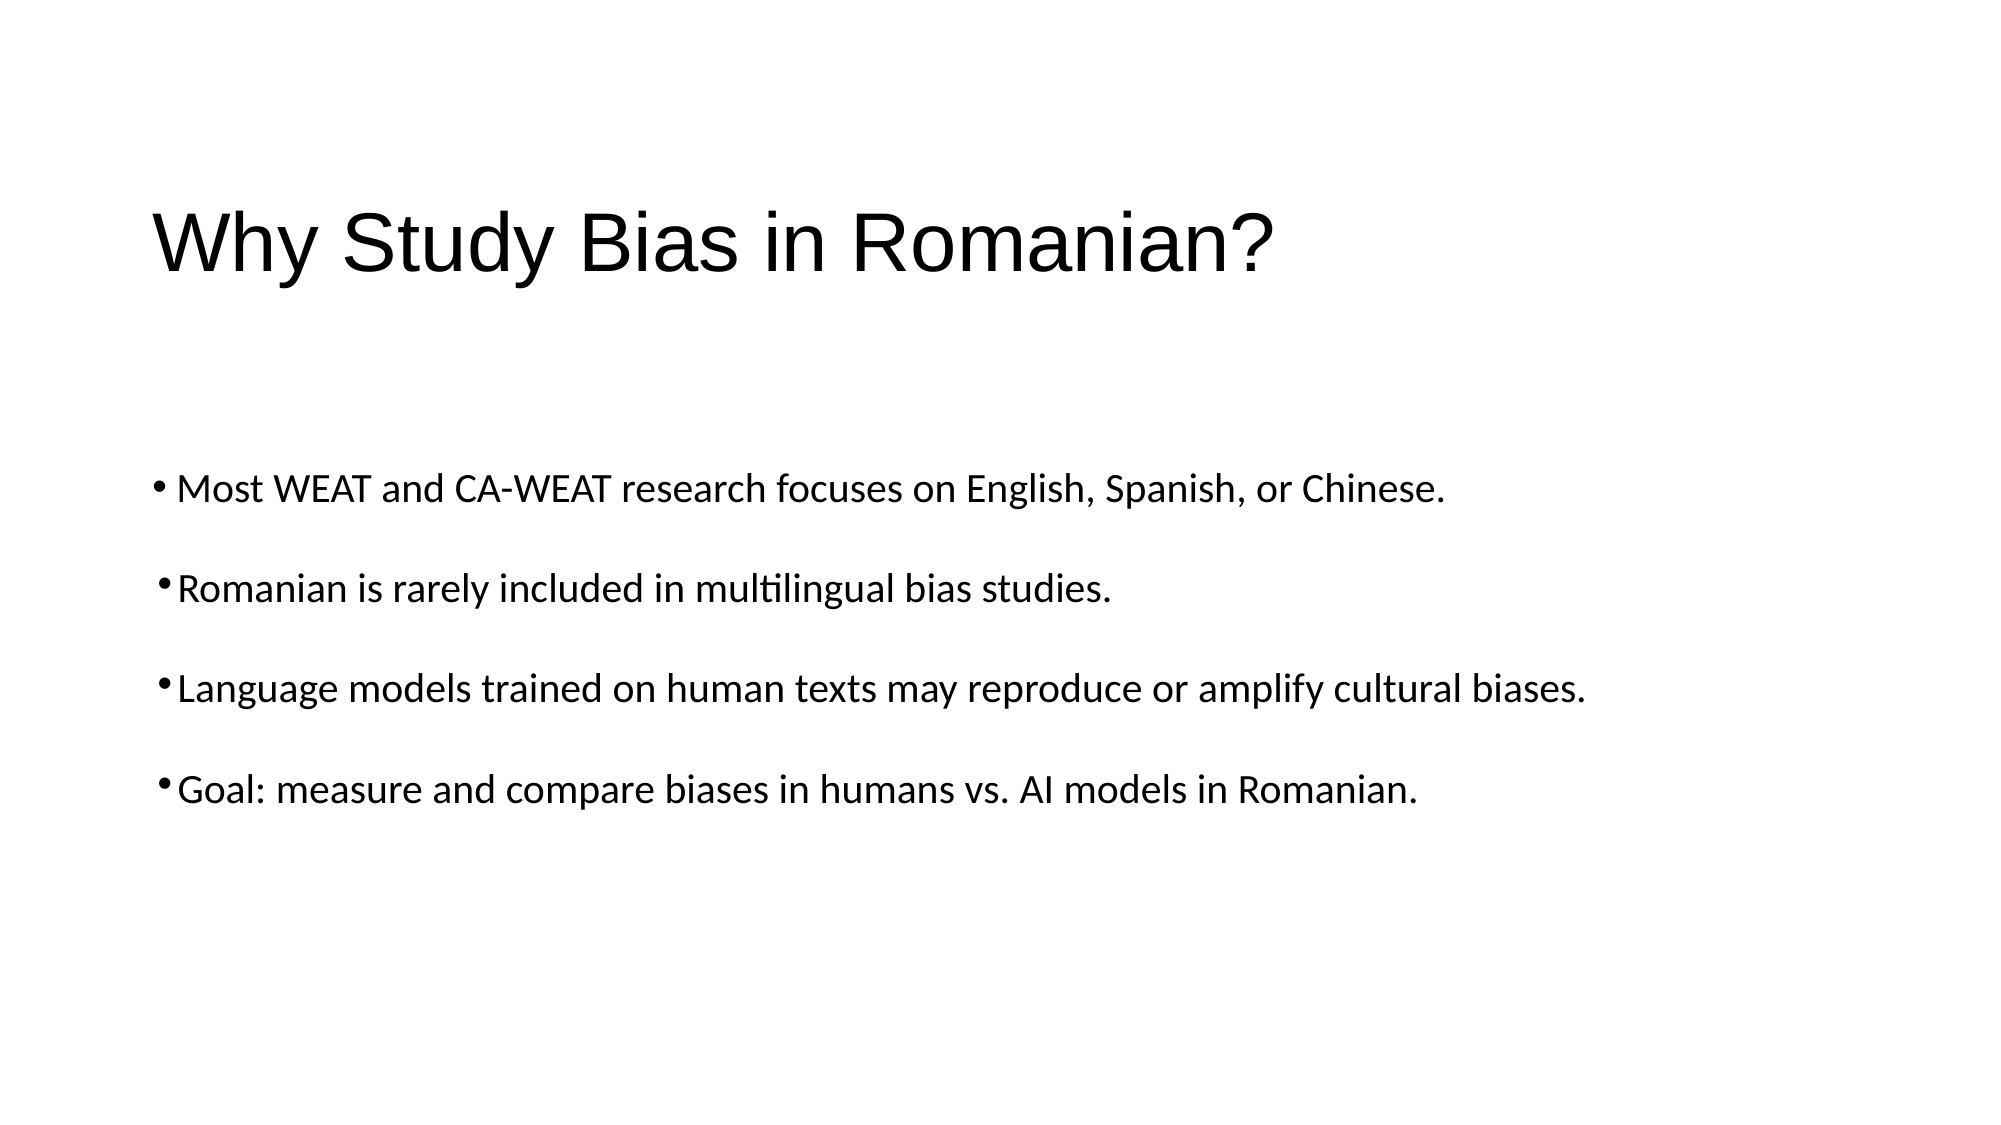

# Why Study Bias in Romanian?
 Most WEAT and CA-WEAT research focuses on English, Spanish, or Chinese.
Romanian is rarely included in multilingual bias studies.
Language models trained on human texts may reproduce or amplify cultural biases.
Goal: measure and compare biases in humans vs. AI models in Romanian.